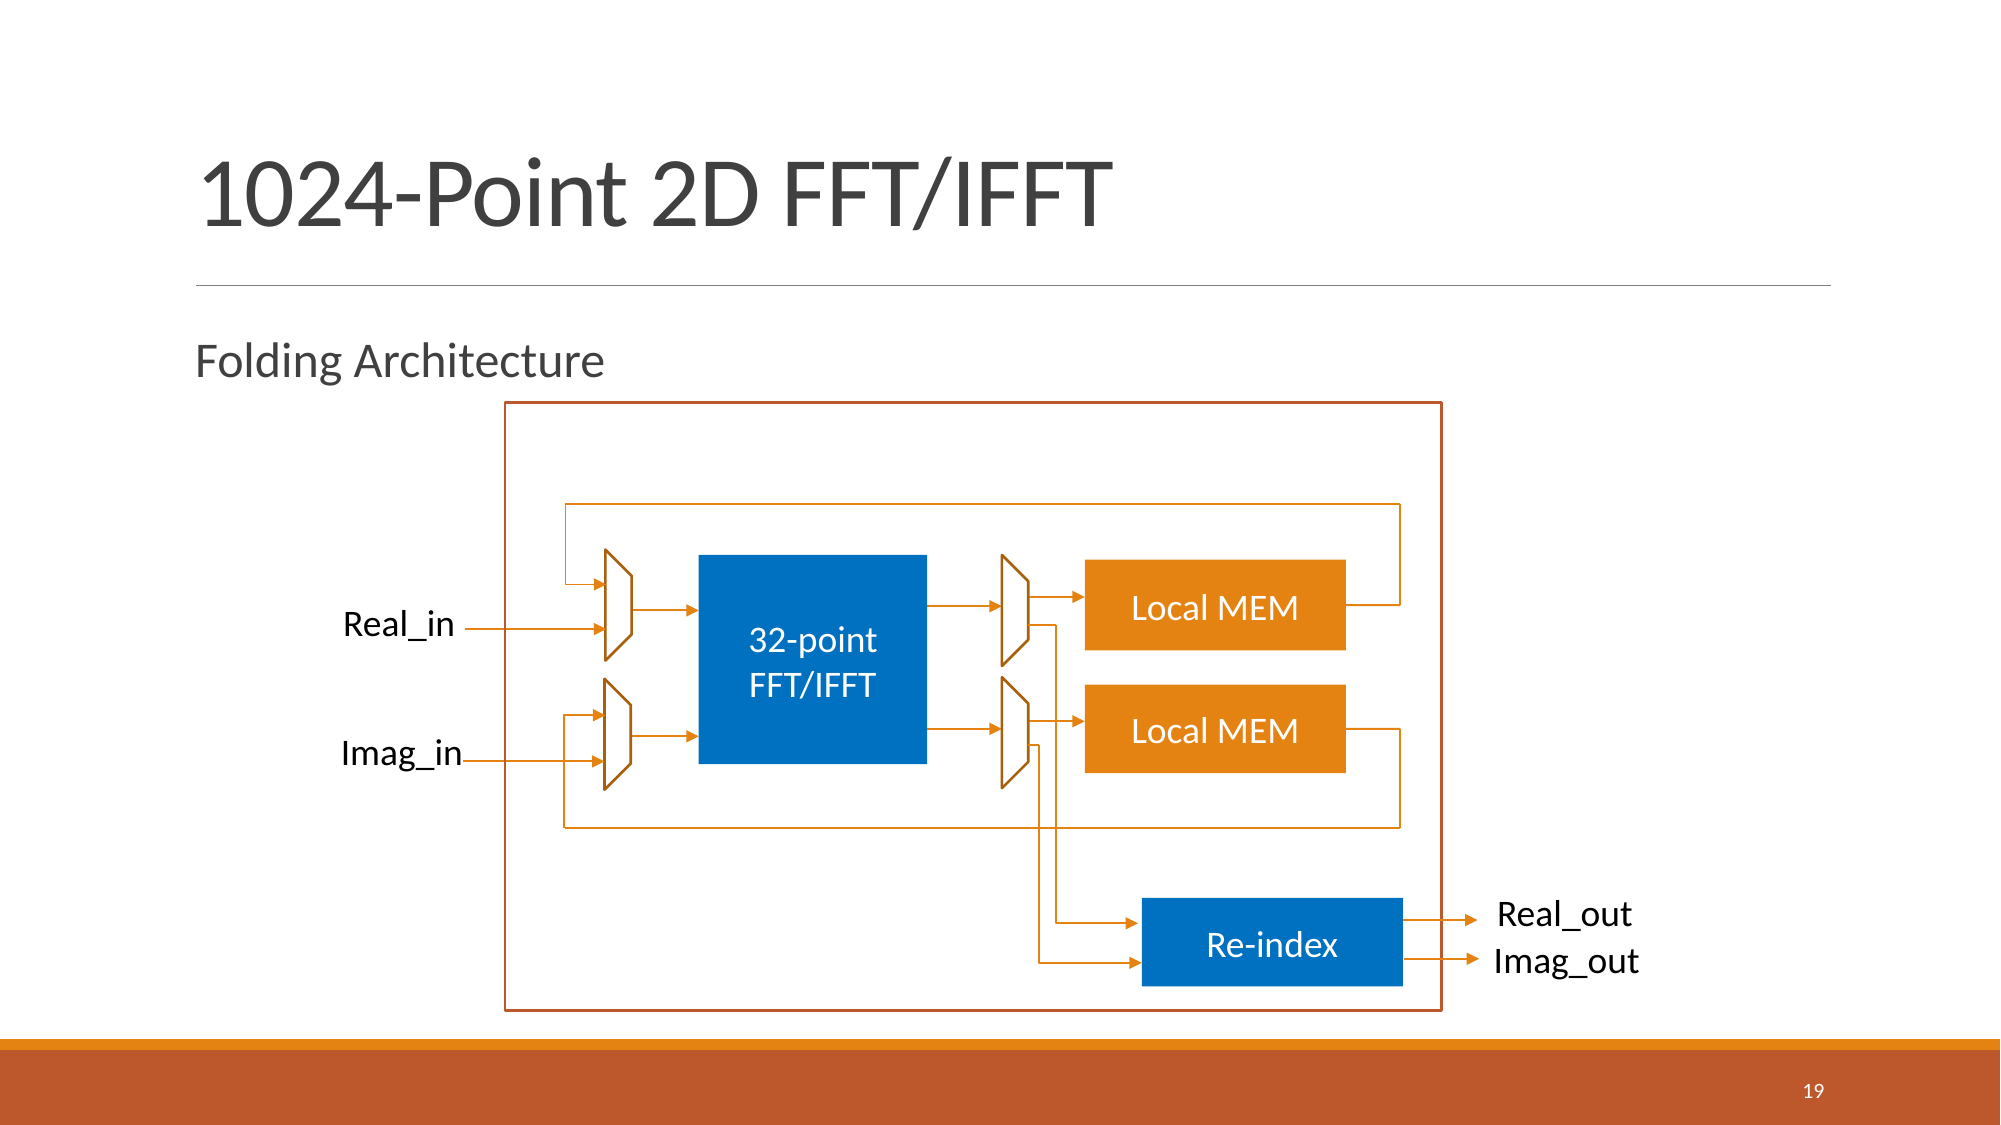

# 1024-Point 2D FFT/IFFT
Folding Architecture

32-point
FFT/IFFT
Local MEM
Real_in

Local MEM

Imag_in

Real_out
Re-index
Imag_out
19